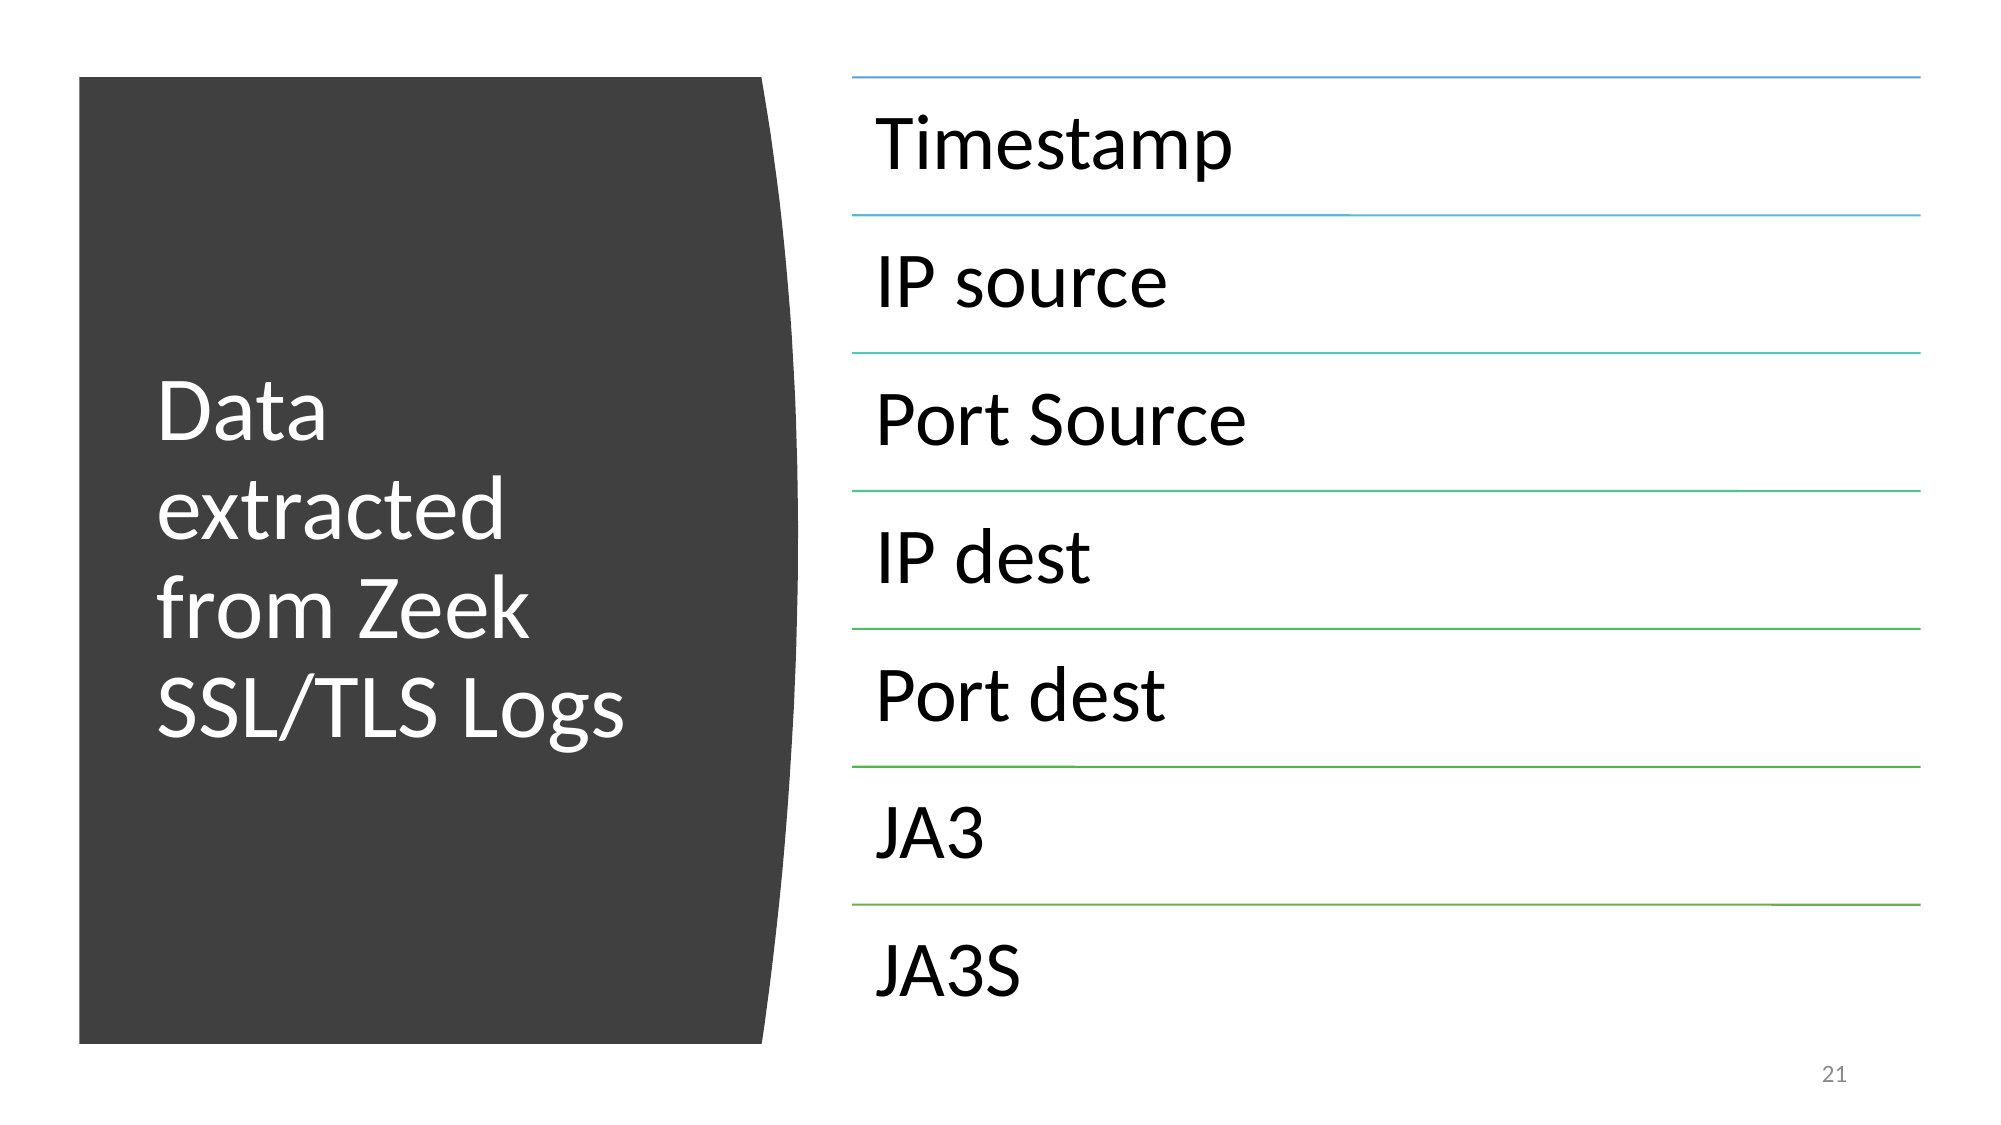

Timestamp
IP source
Port Source
IP dest
Port dest
JA3
JA3S

# Data extracted from Zeek SSL/TLS Logs
21